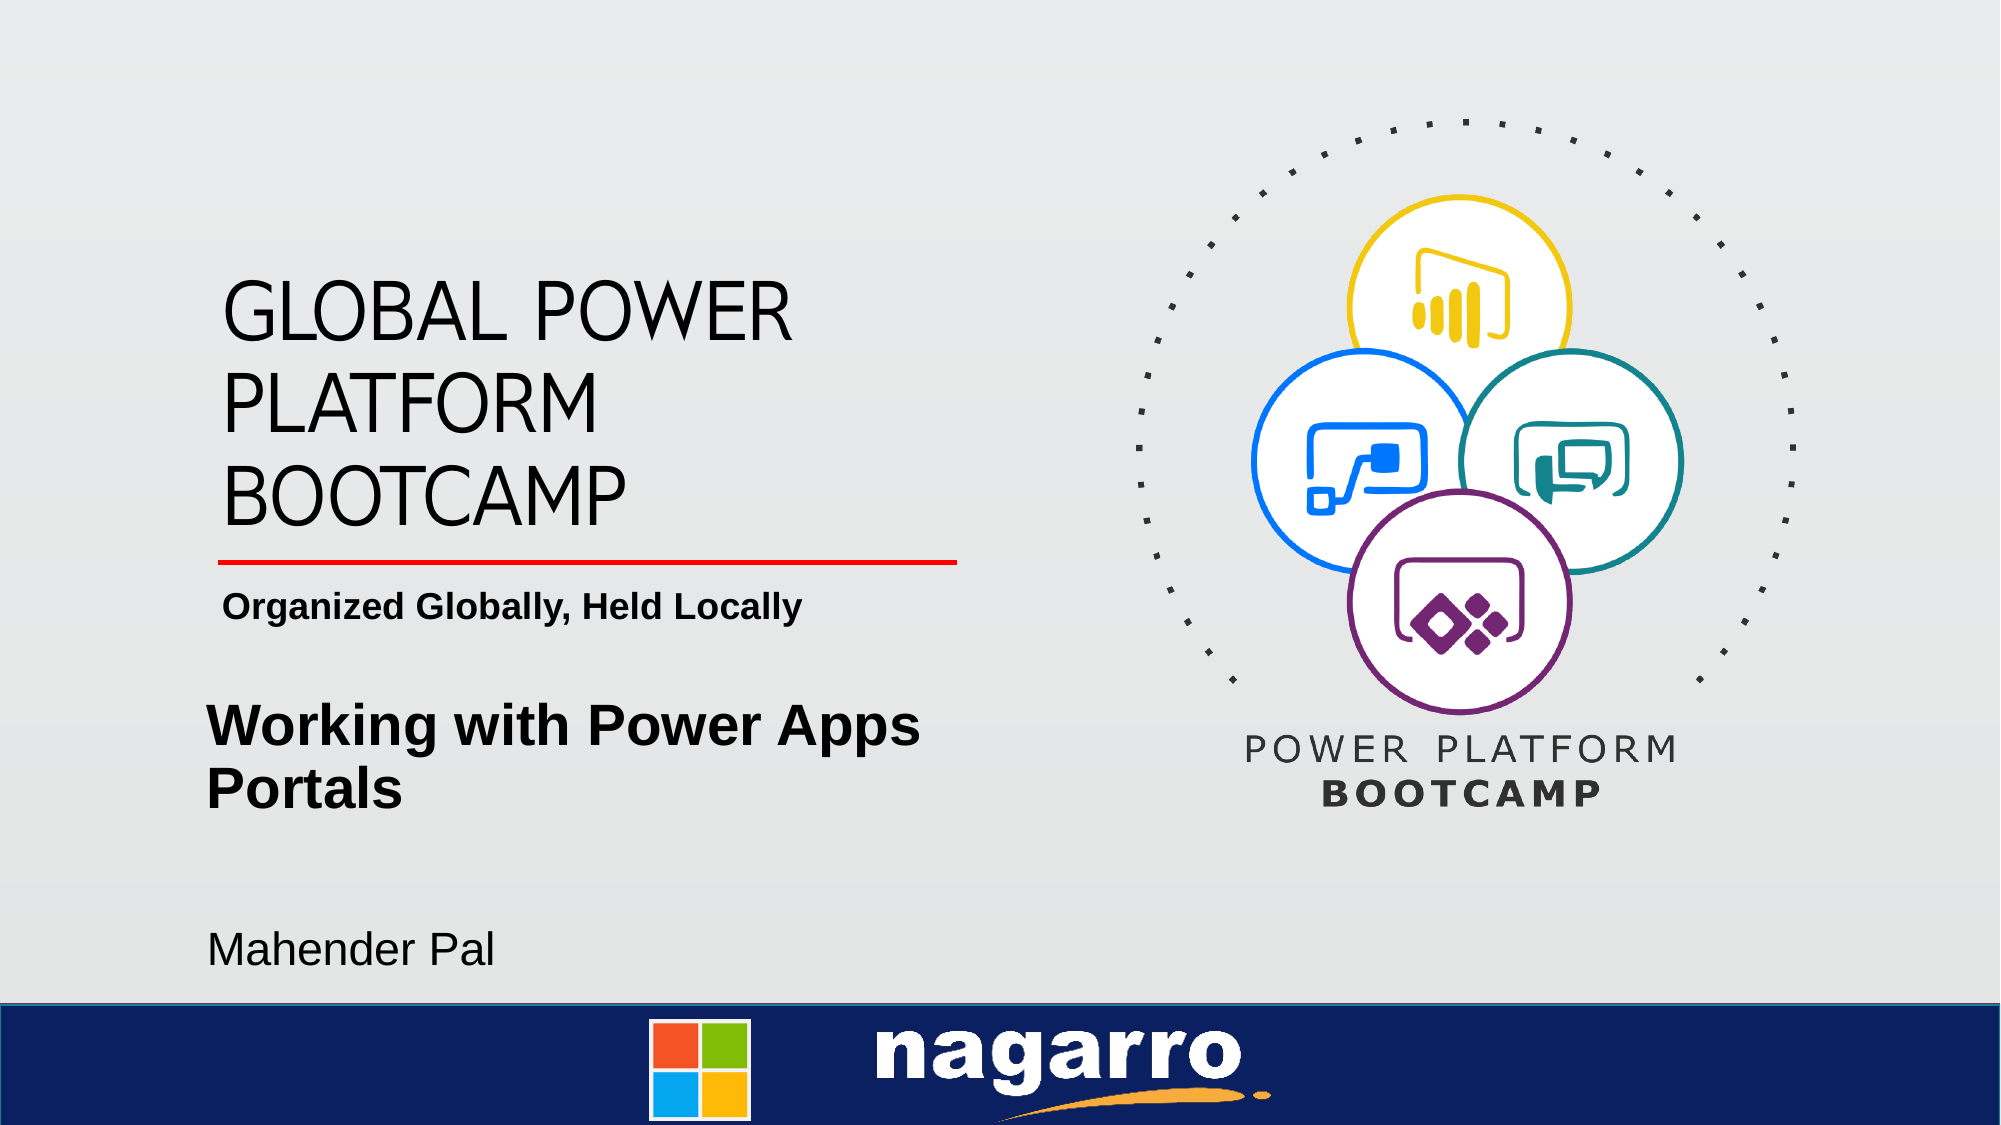

Working with Power Apps Portals

Mahender Pal